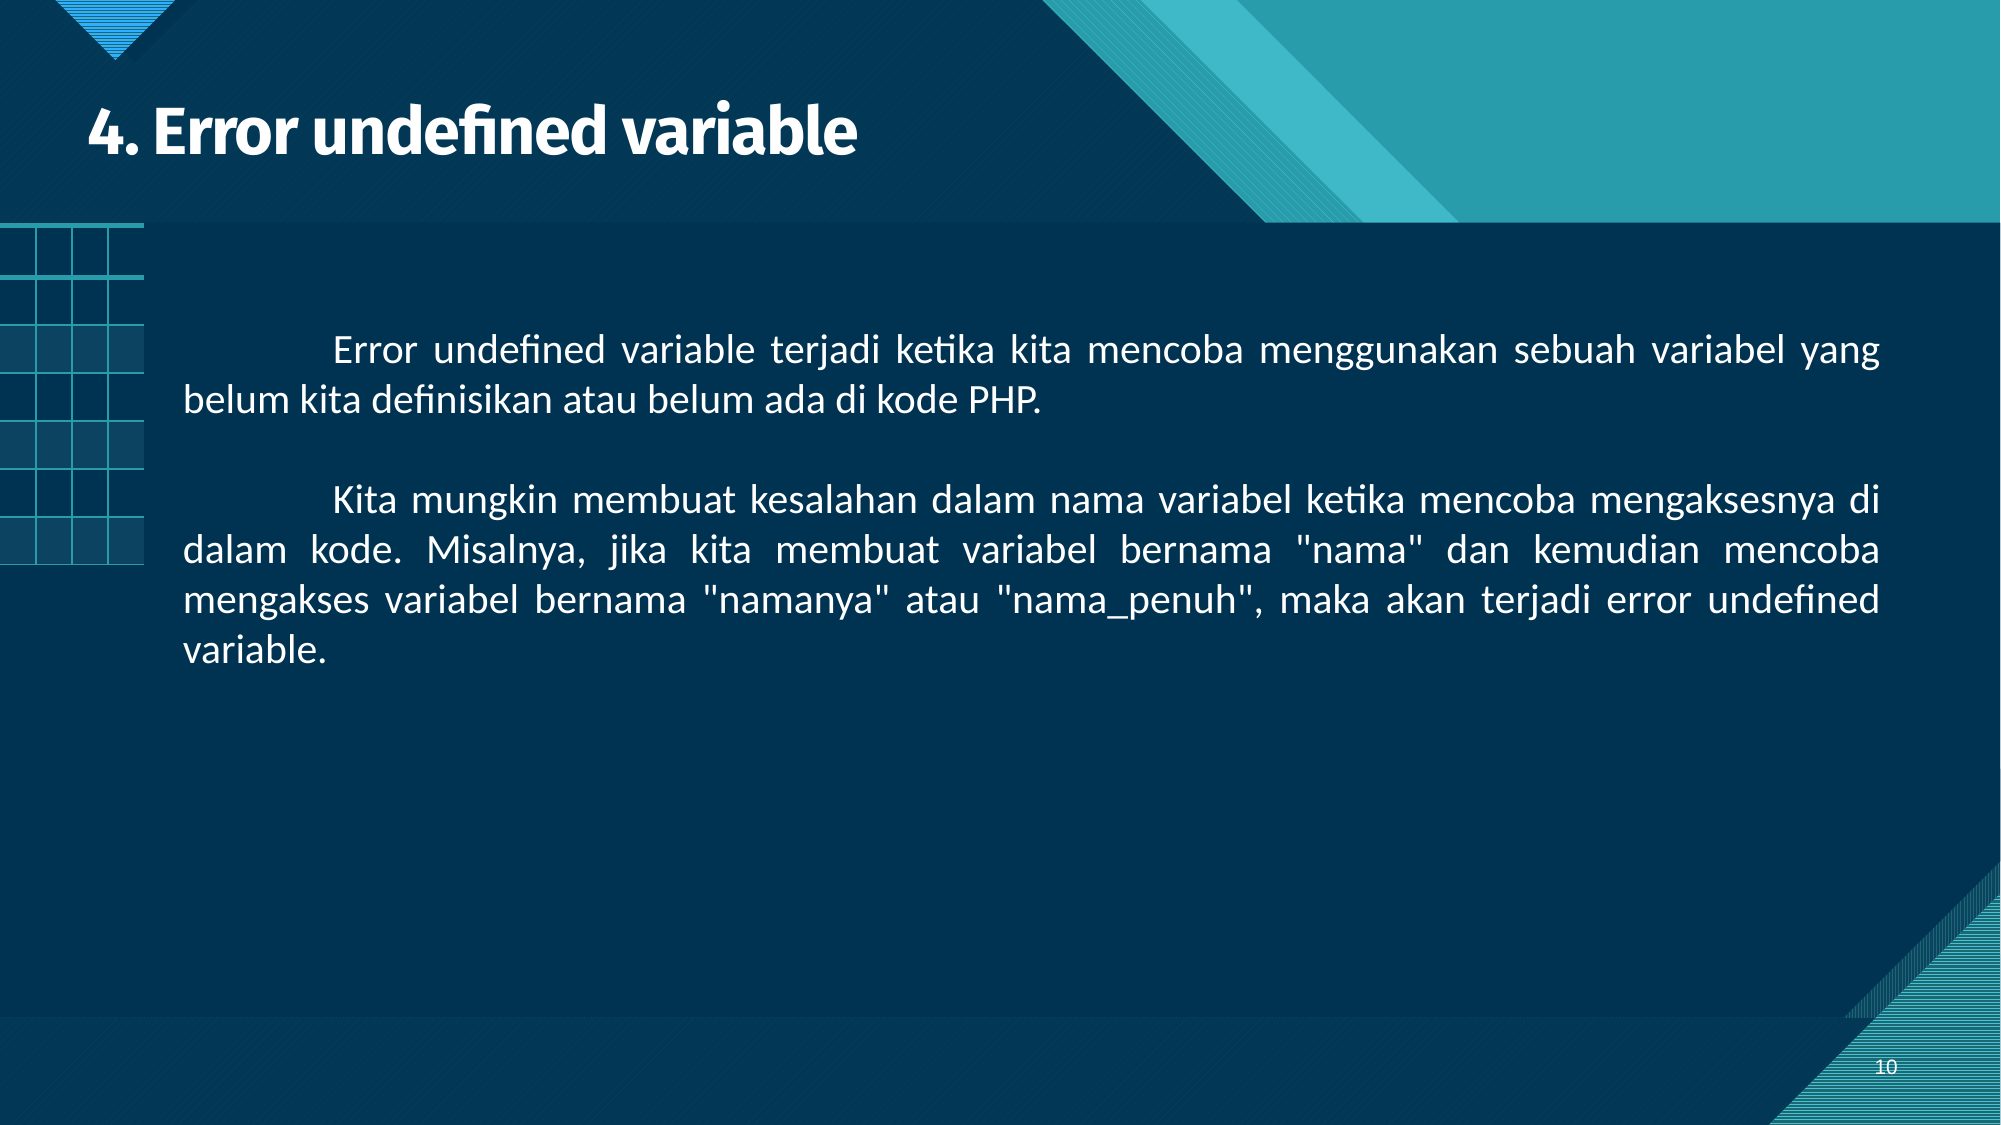

# 4. Error undefined variable
|  |  |  |  |
| --- | --- | --- | --- |
|  |  |  |  |
|  |  |  |  |
|  |  |  |  |
|  |  |  |  |
|  |  |  |  |
|  |  |  |  |
	Error undefined variable terjadi ketika kita mencoba menggunakan sebuah variabel yang belum kita definisikan atau belum ada di kode PHP.

	Kita mungkin membuat kesalahan dalam nama variabel ketika mencoba mengaksesnya di dalam kode. Misalnya, jika kita membuat variabel bernama "nama" dan kemudian mencoba mengakses variabel bernama "namanya" atau "nama_penuh", maka akan terjadi error undefined variable.

10